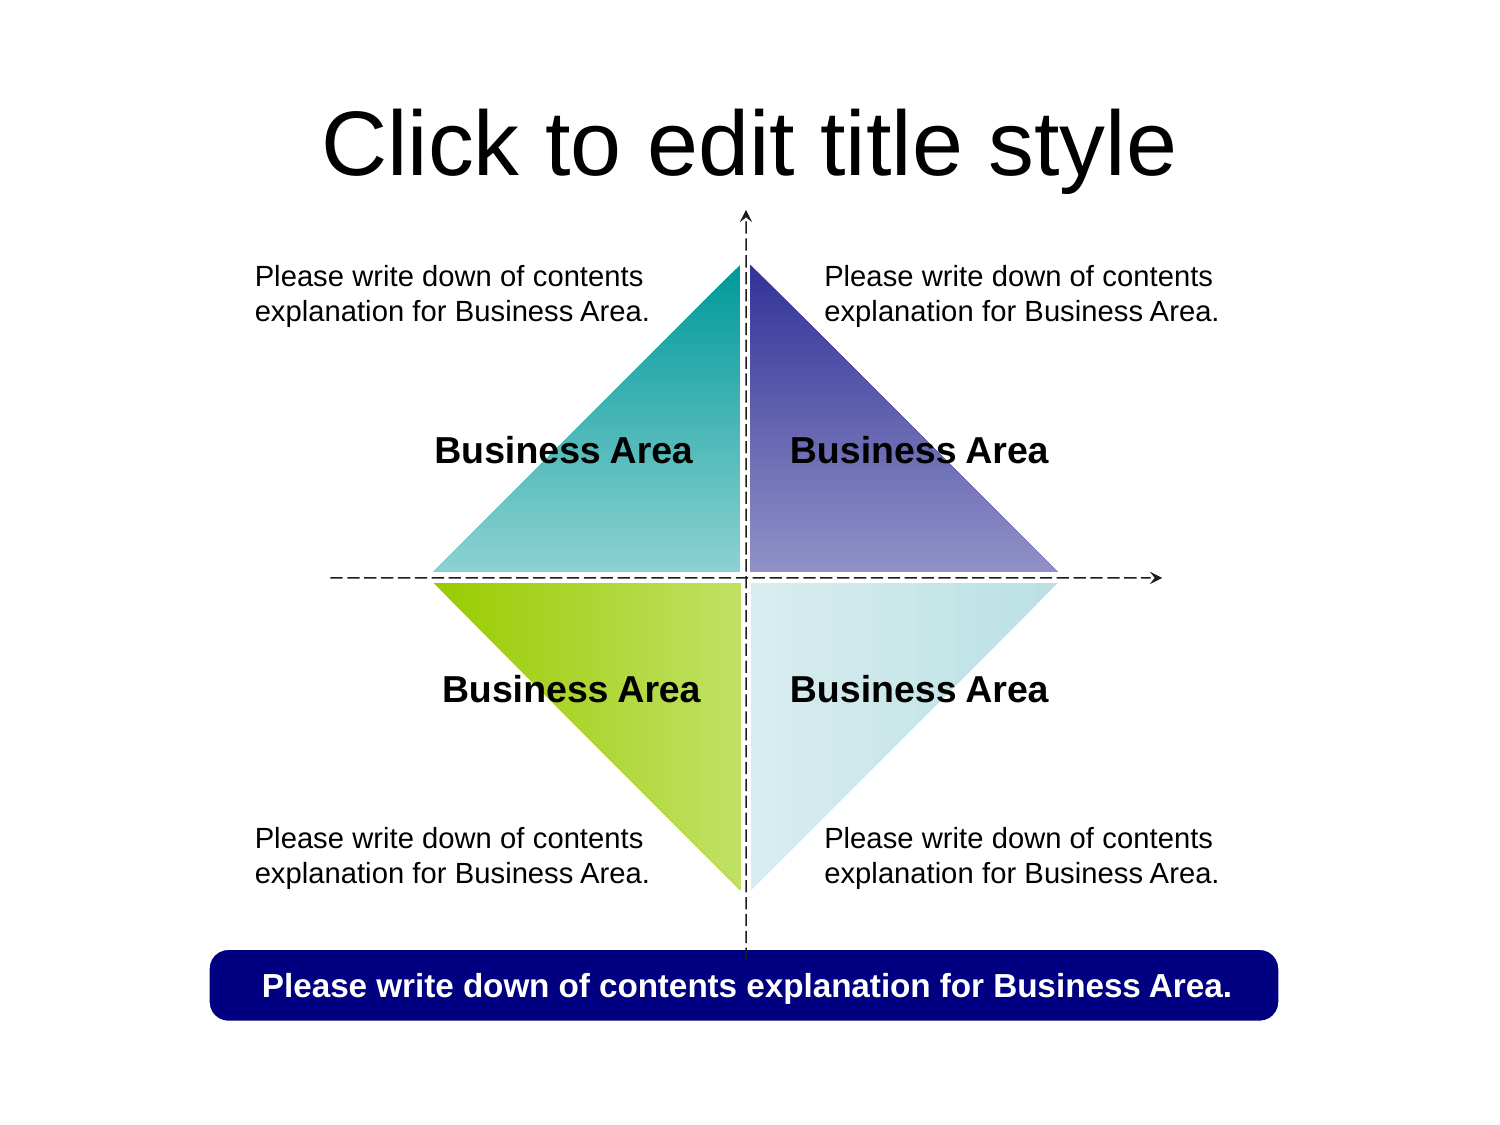

# Click to edit title style

Please write down of contents explanation for Business Area.
Please write down of contents explanation for Business Area.

Business Area
Business Area

Business Area
Business Area
Please write down of contents explanation for Business Area.
Please write down of contents explanation for Business Area.

Please write down of contents explanation for Business Area.